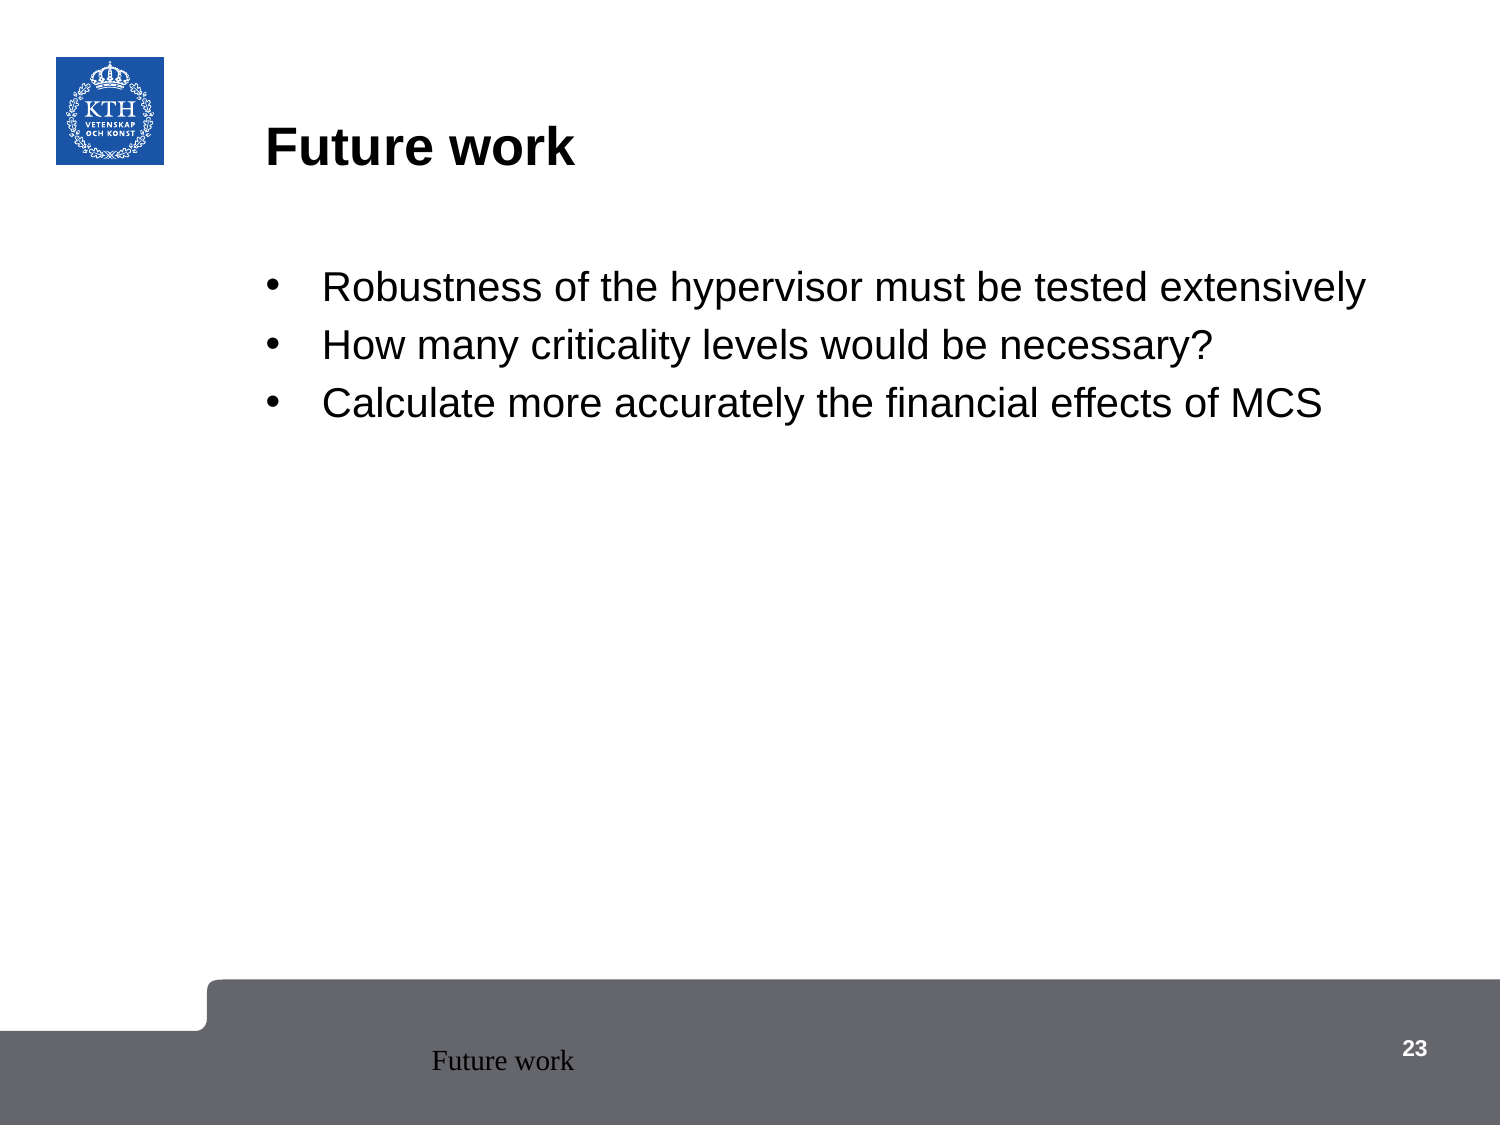

# Future work
Robustness of the hypervisor must be tested extensively
How many criticality levels would be necessary?
Calculate more accurately the financial effects of MCS

23
Future work